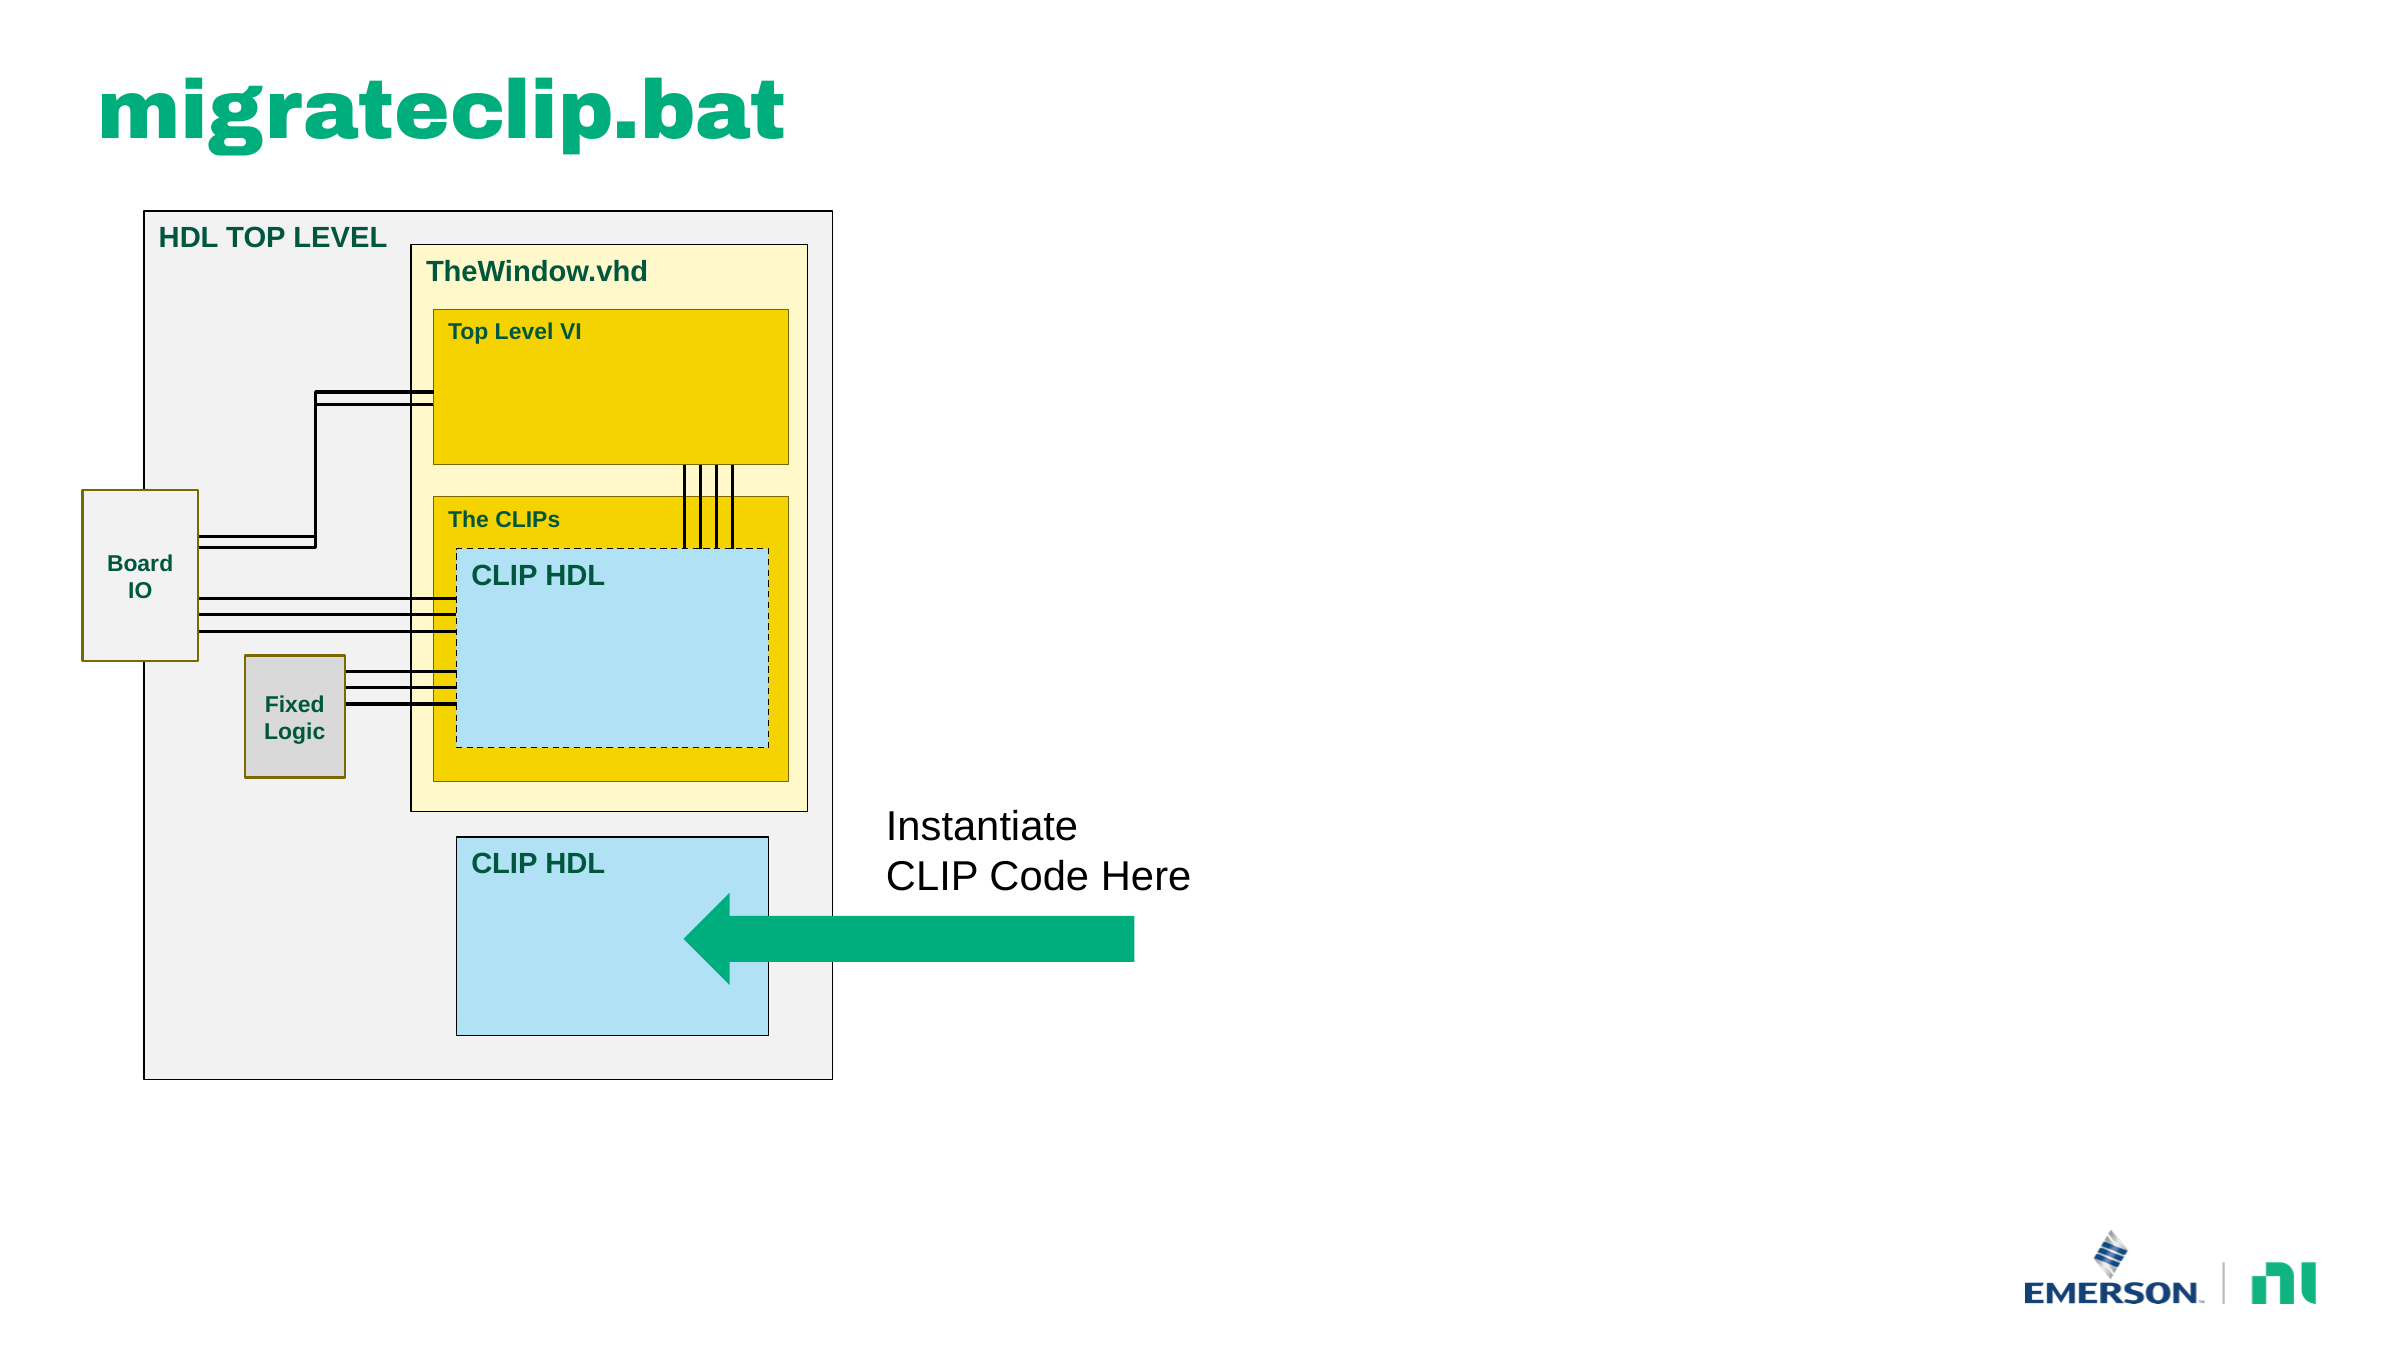

# migrateclip.bat
HDL TOP LEVEL
TheWindow.vhd
Top Level VI

Board IO
The CLIPs
CLIP HDL
Fixed
Logic

Instantiate
CLIP Code Here
CLIP HDL